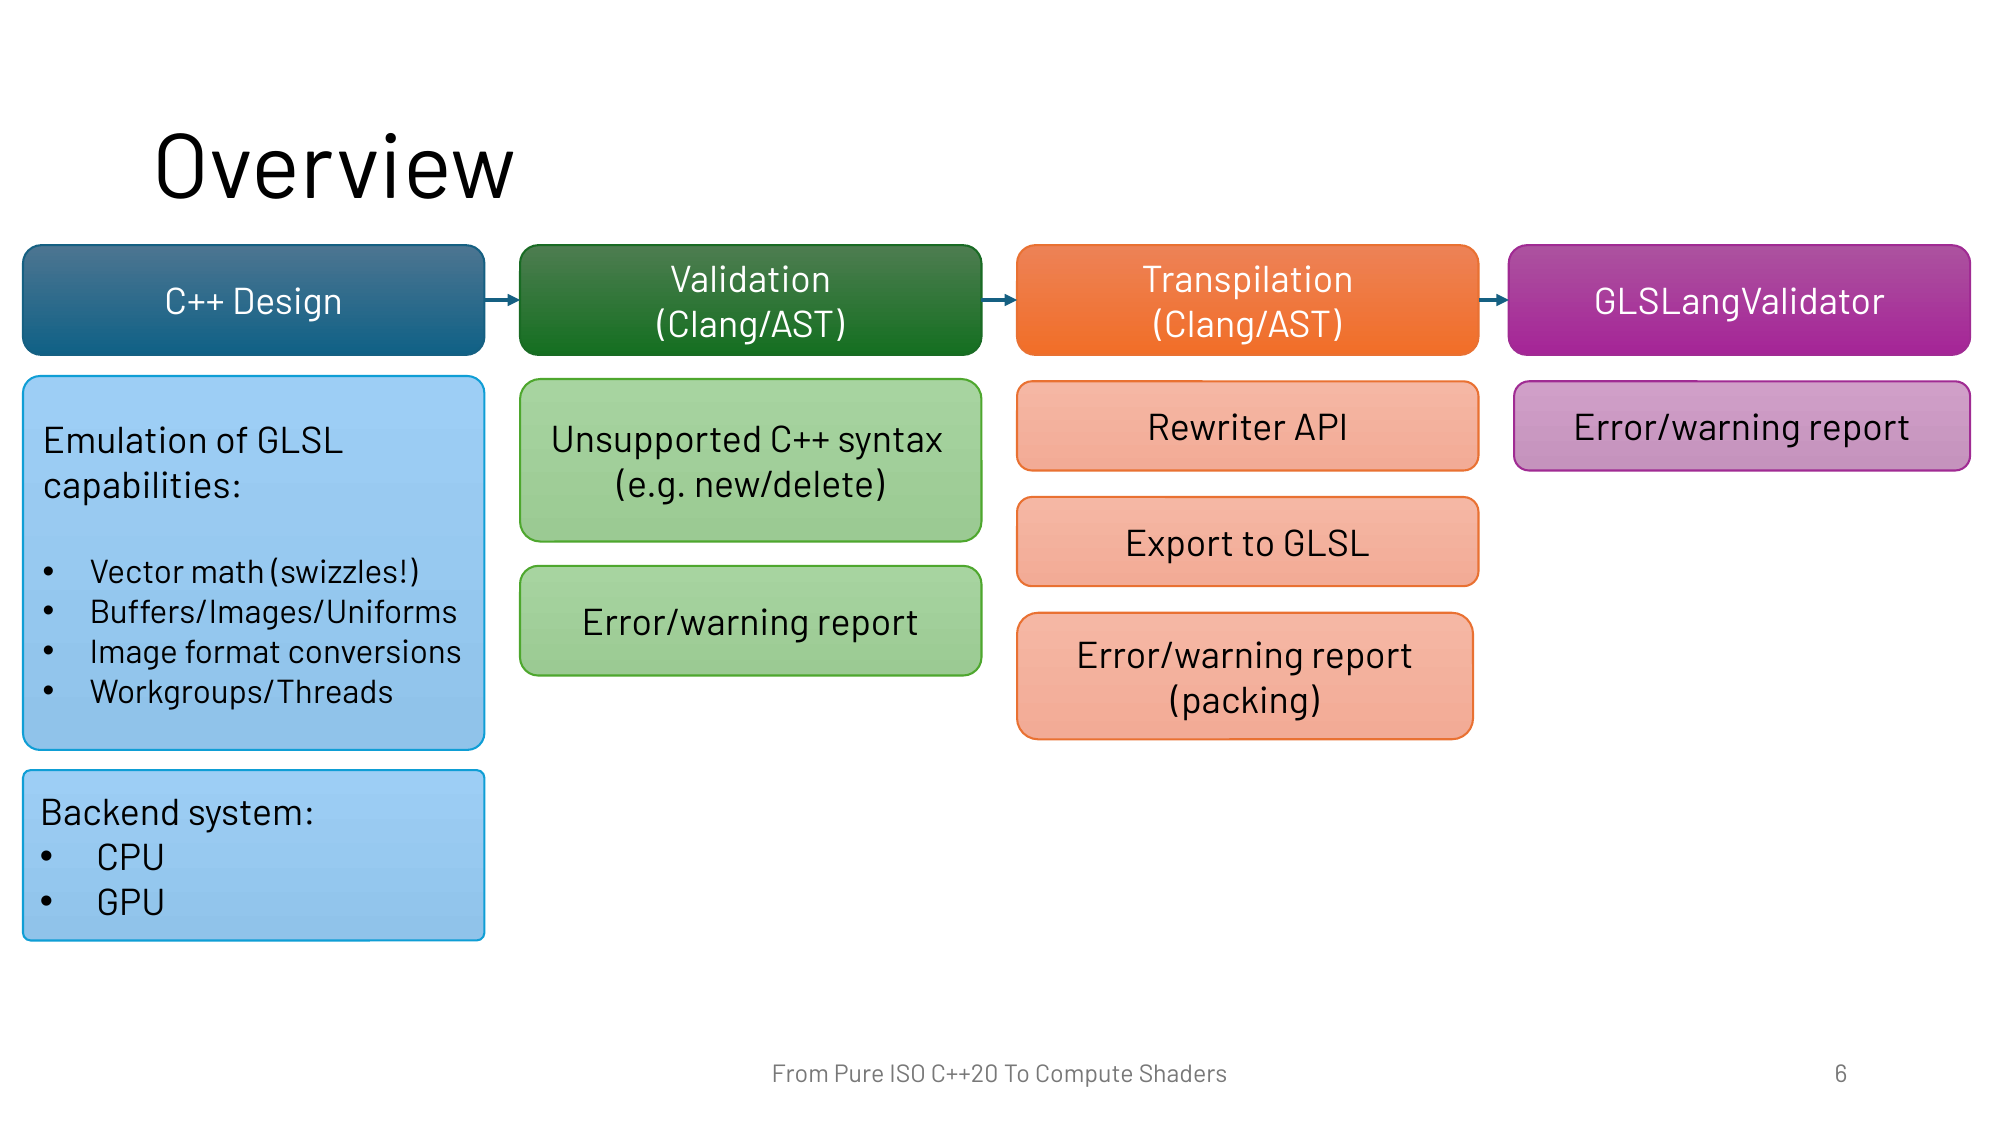

# Overview
C++ Design
Validation
(Clang/AST)
Transpilation
(Clang/AST)
GLSLangValidator
Emulation of GLSL capabilities:
Vector math (swizzles!)
Buffers/Images/Uniforms
Image format conversions
Workgroups/Threads
Unsupported C++ syntax
(e.g. new/delete)
Rewriter API
Error/warning report
Export to GLSL
Error/warning report
Error/warning report
(packing)
Backend system:
CPU
GPU
From Pure ISO C++20 To Compute Shaders
6